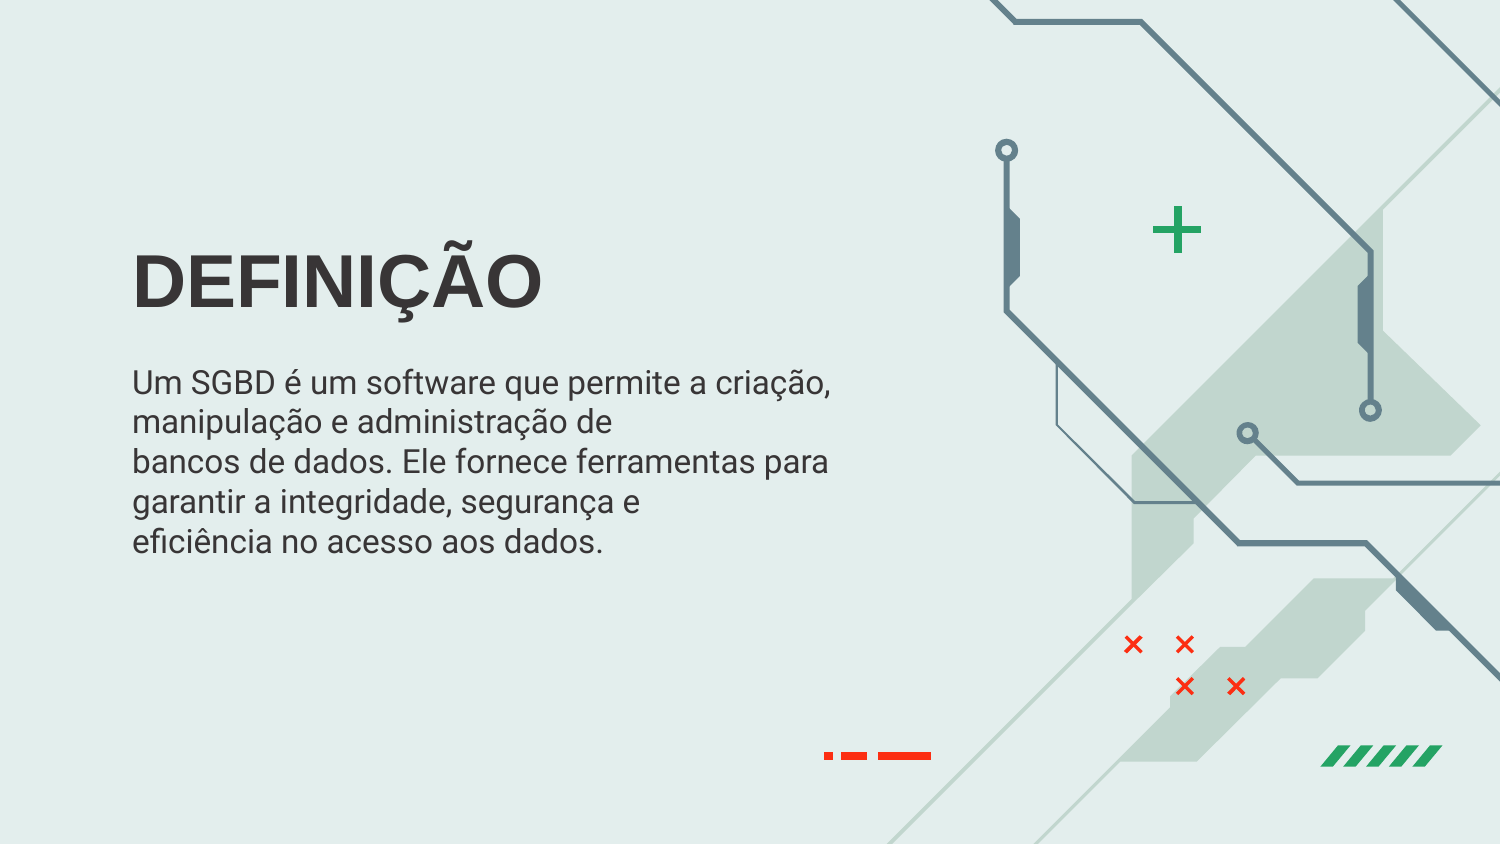

# DEFINIÇÃO
Um SGBD é um software que permite a criação, manipulação e administração de
bancos de dados. Ele fornece ferramentas para garantir a integridade, segurança e
eficiência no acesso aos dados.